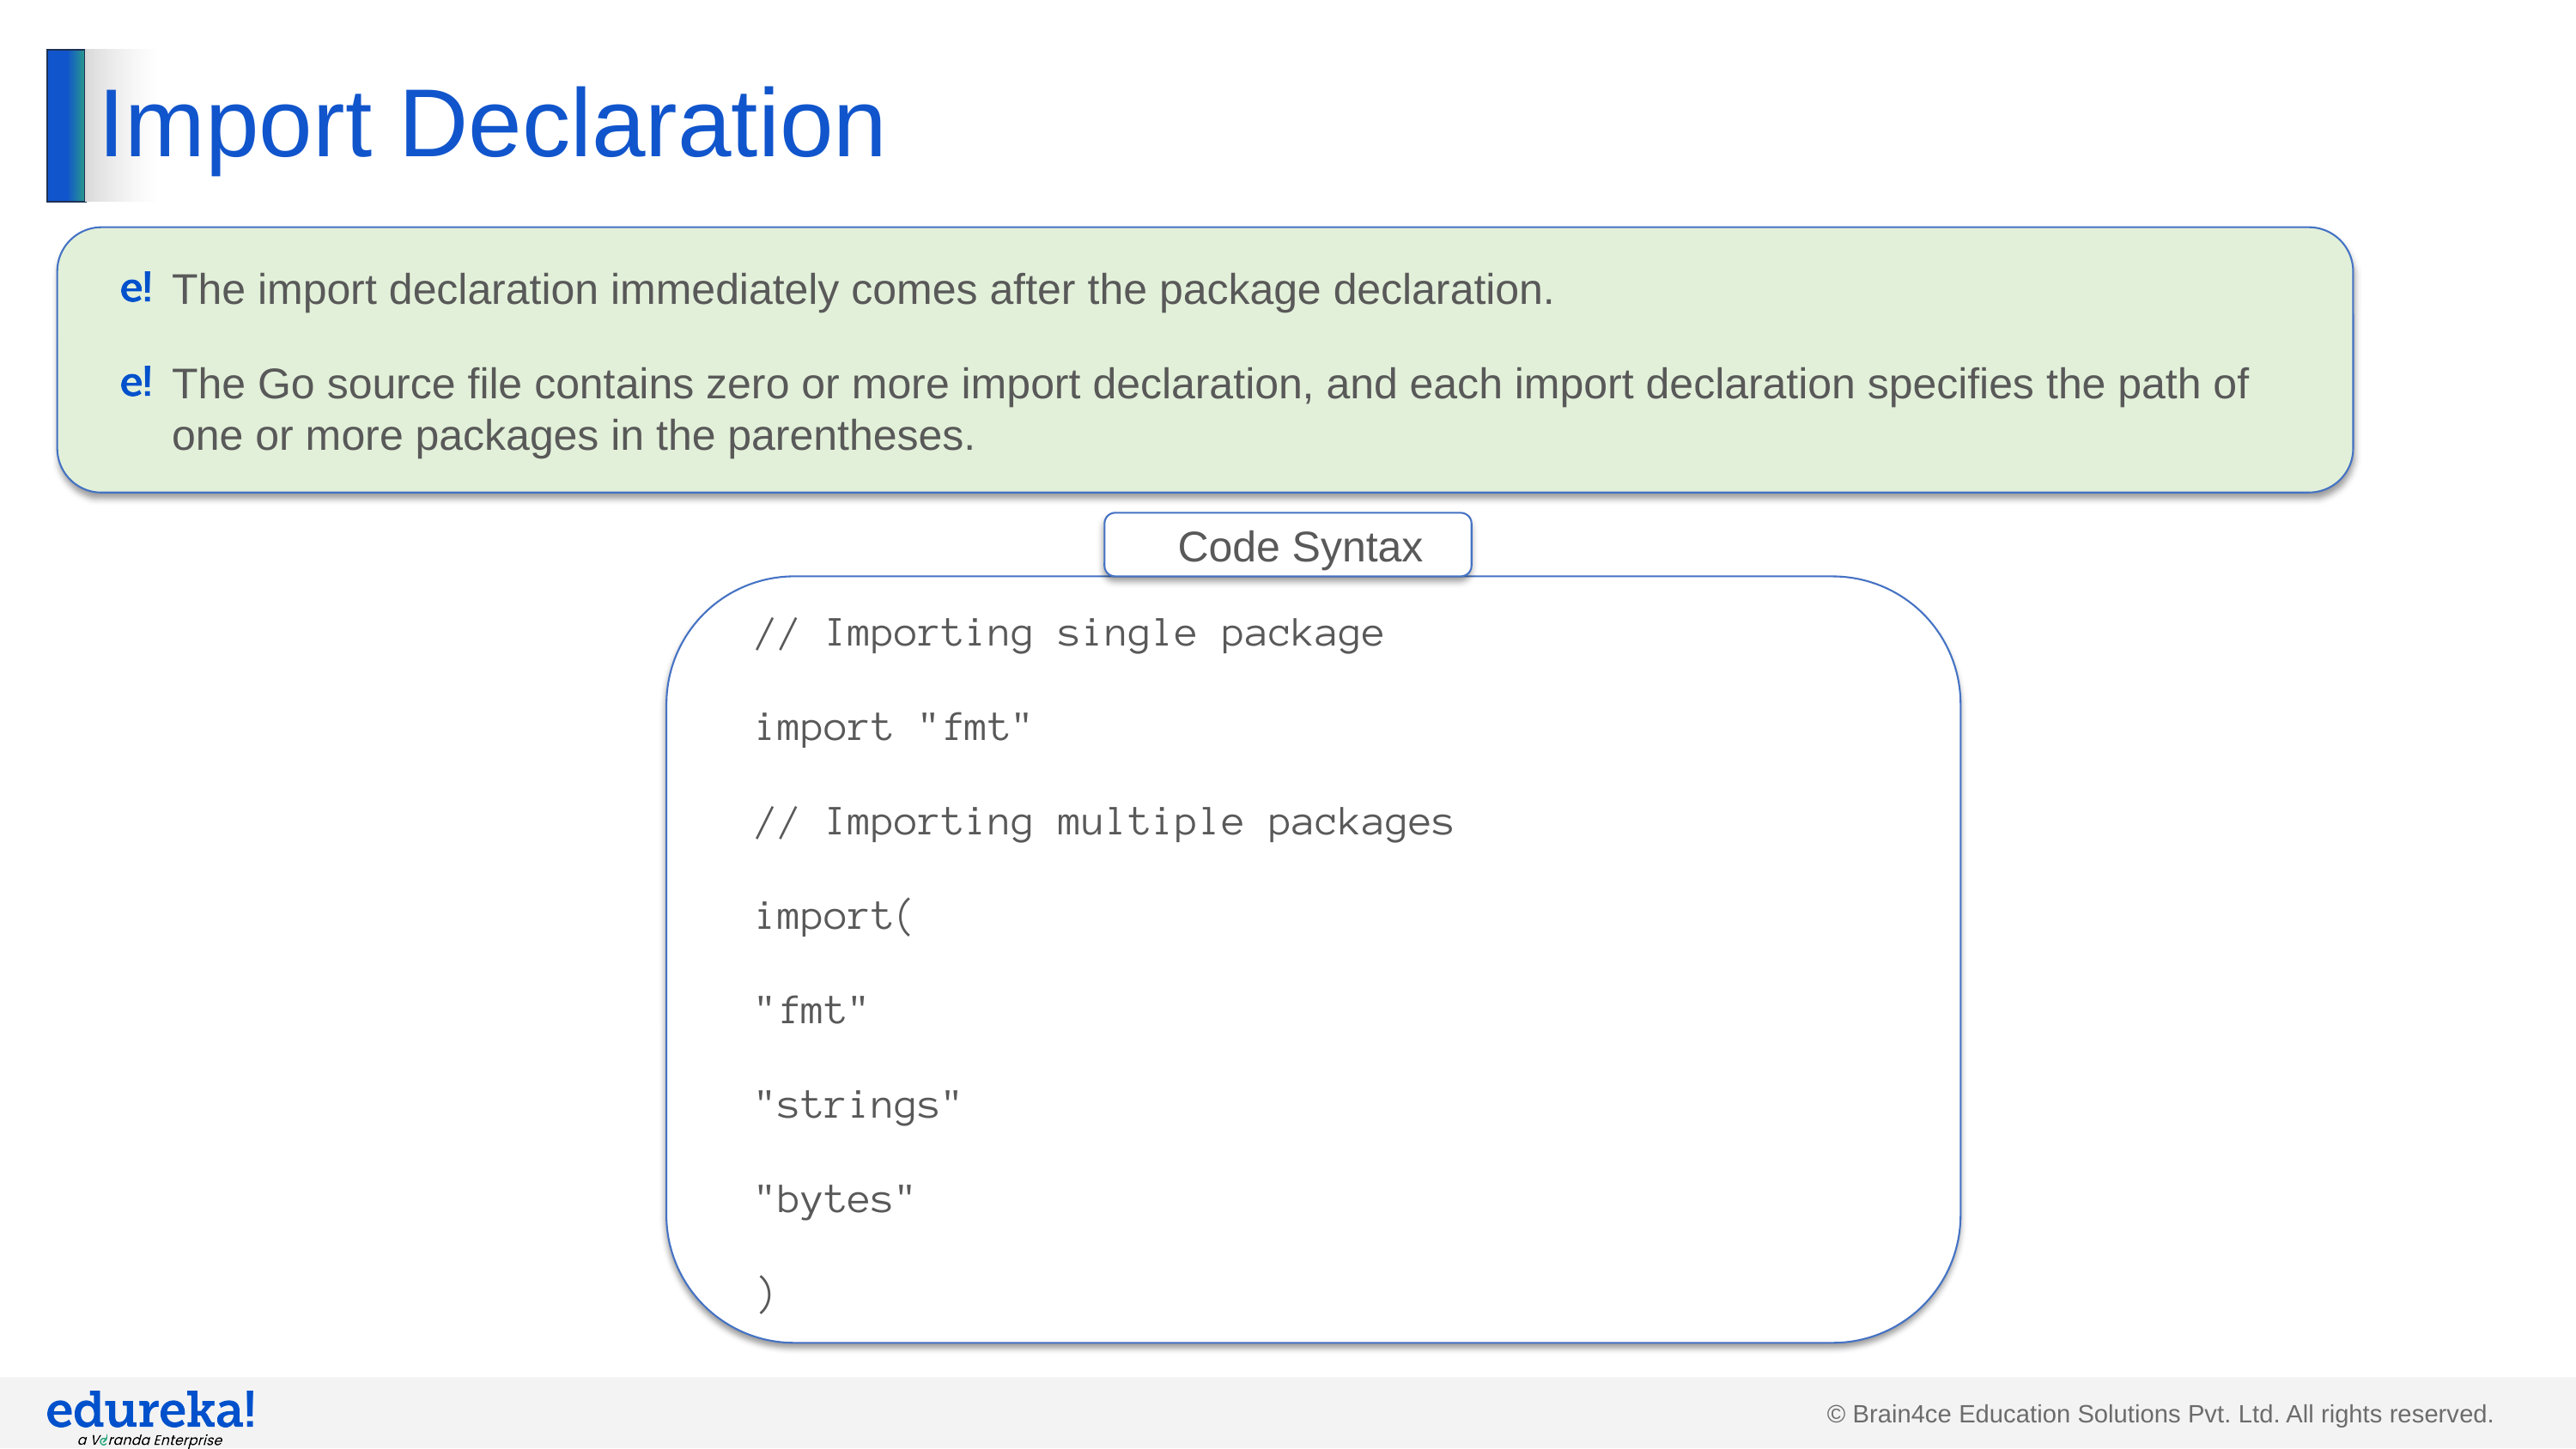

# Import Declaration
The import declaration immediately comes after the package declaration.
The Go source file contains zero or more import declaration, and each import declaration specifies the path of one or more packages in the parentheses.
Code Syntax
// Importing single package
import "fmt"
// Importing multiple packages
import(
"fmt"
"strings"
"bytes"
)